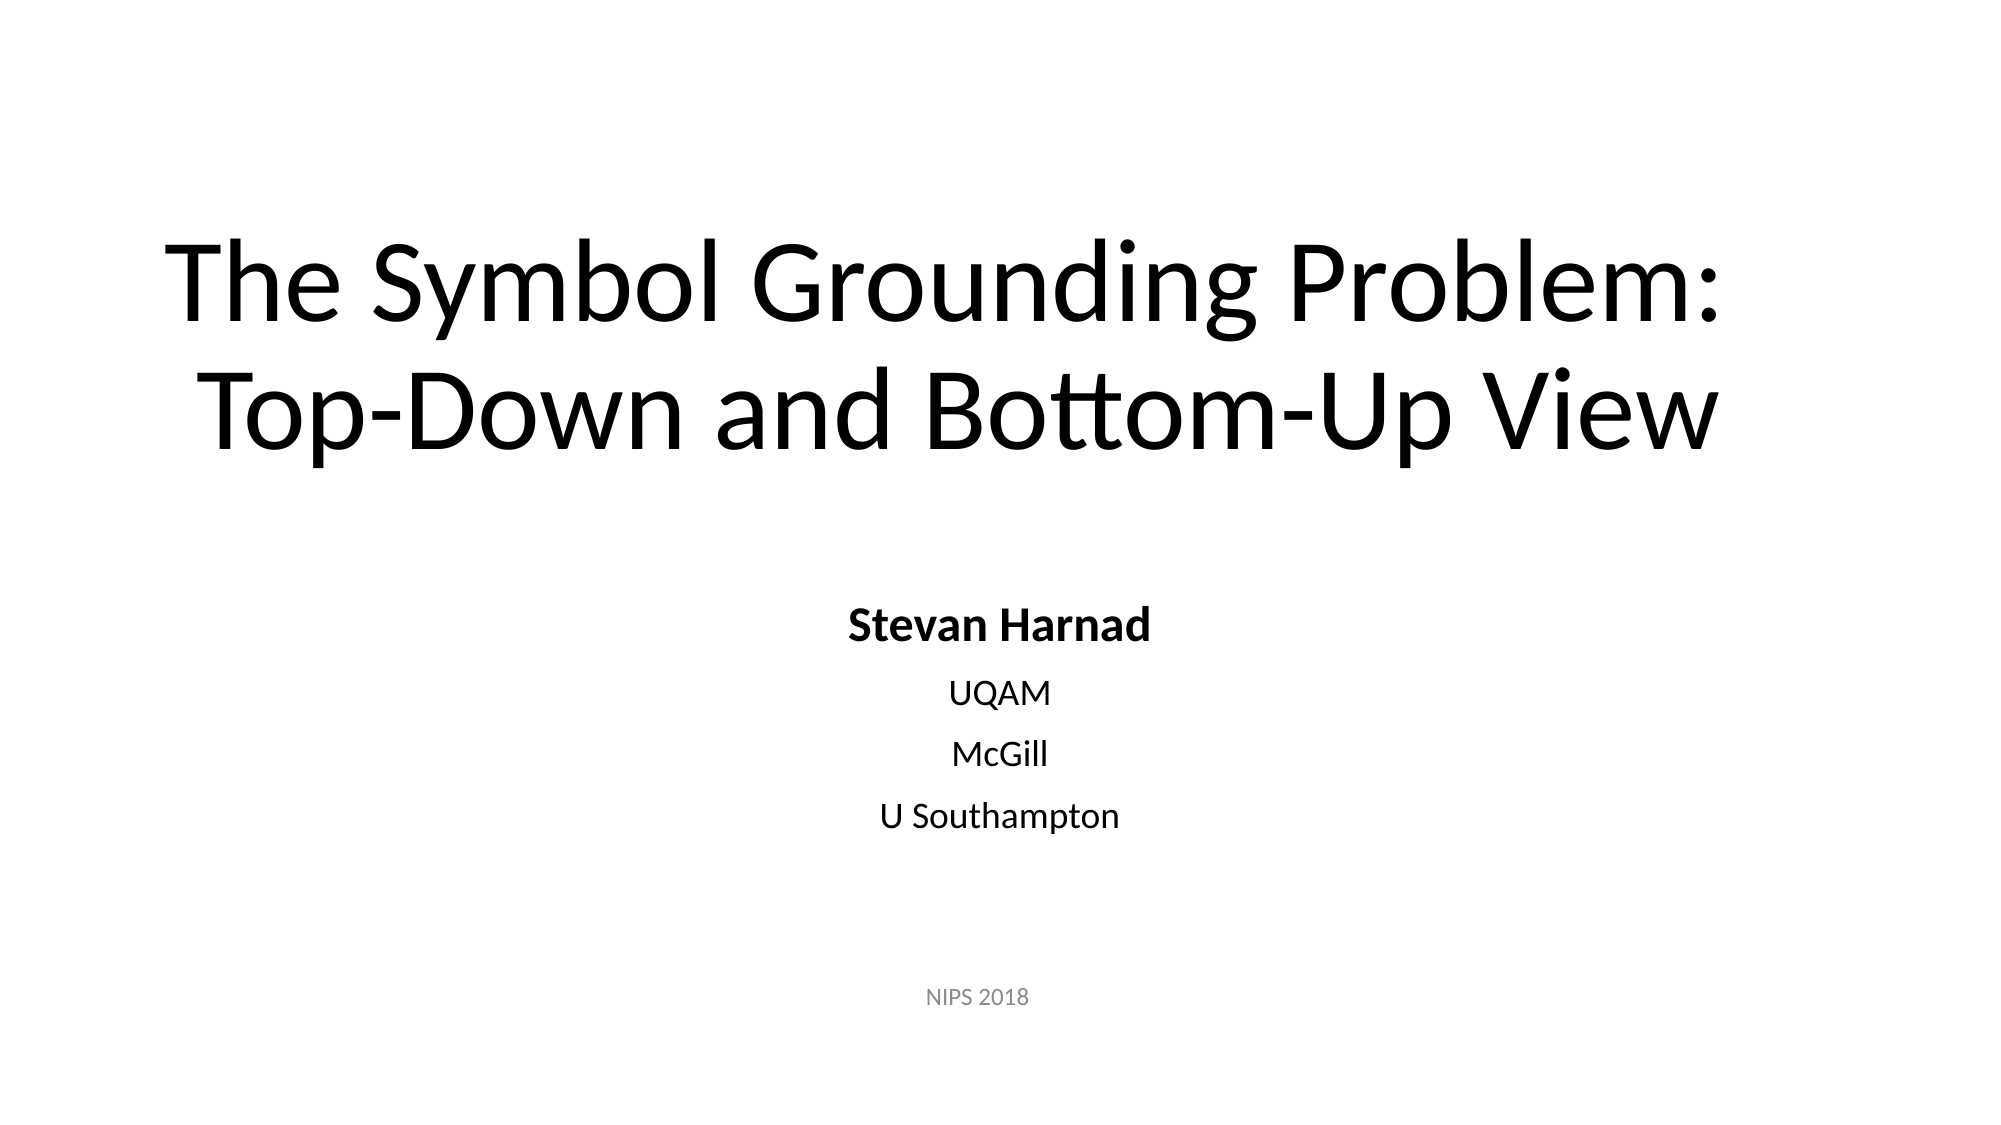

# The Symbol Grounding Problem: Top-Down and Bottom-Up View
Stevan Harnad
UQAM
McGill
U Southampton
NIPS 2018